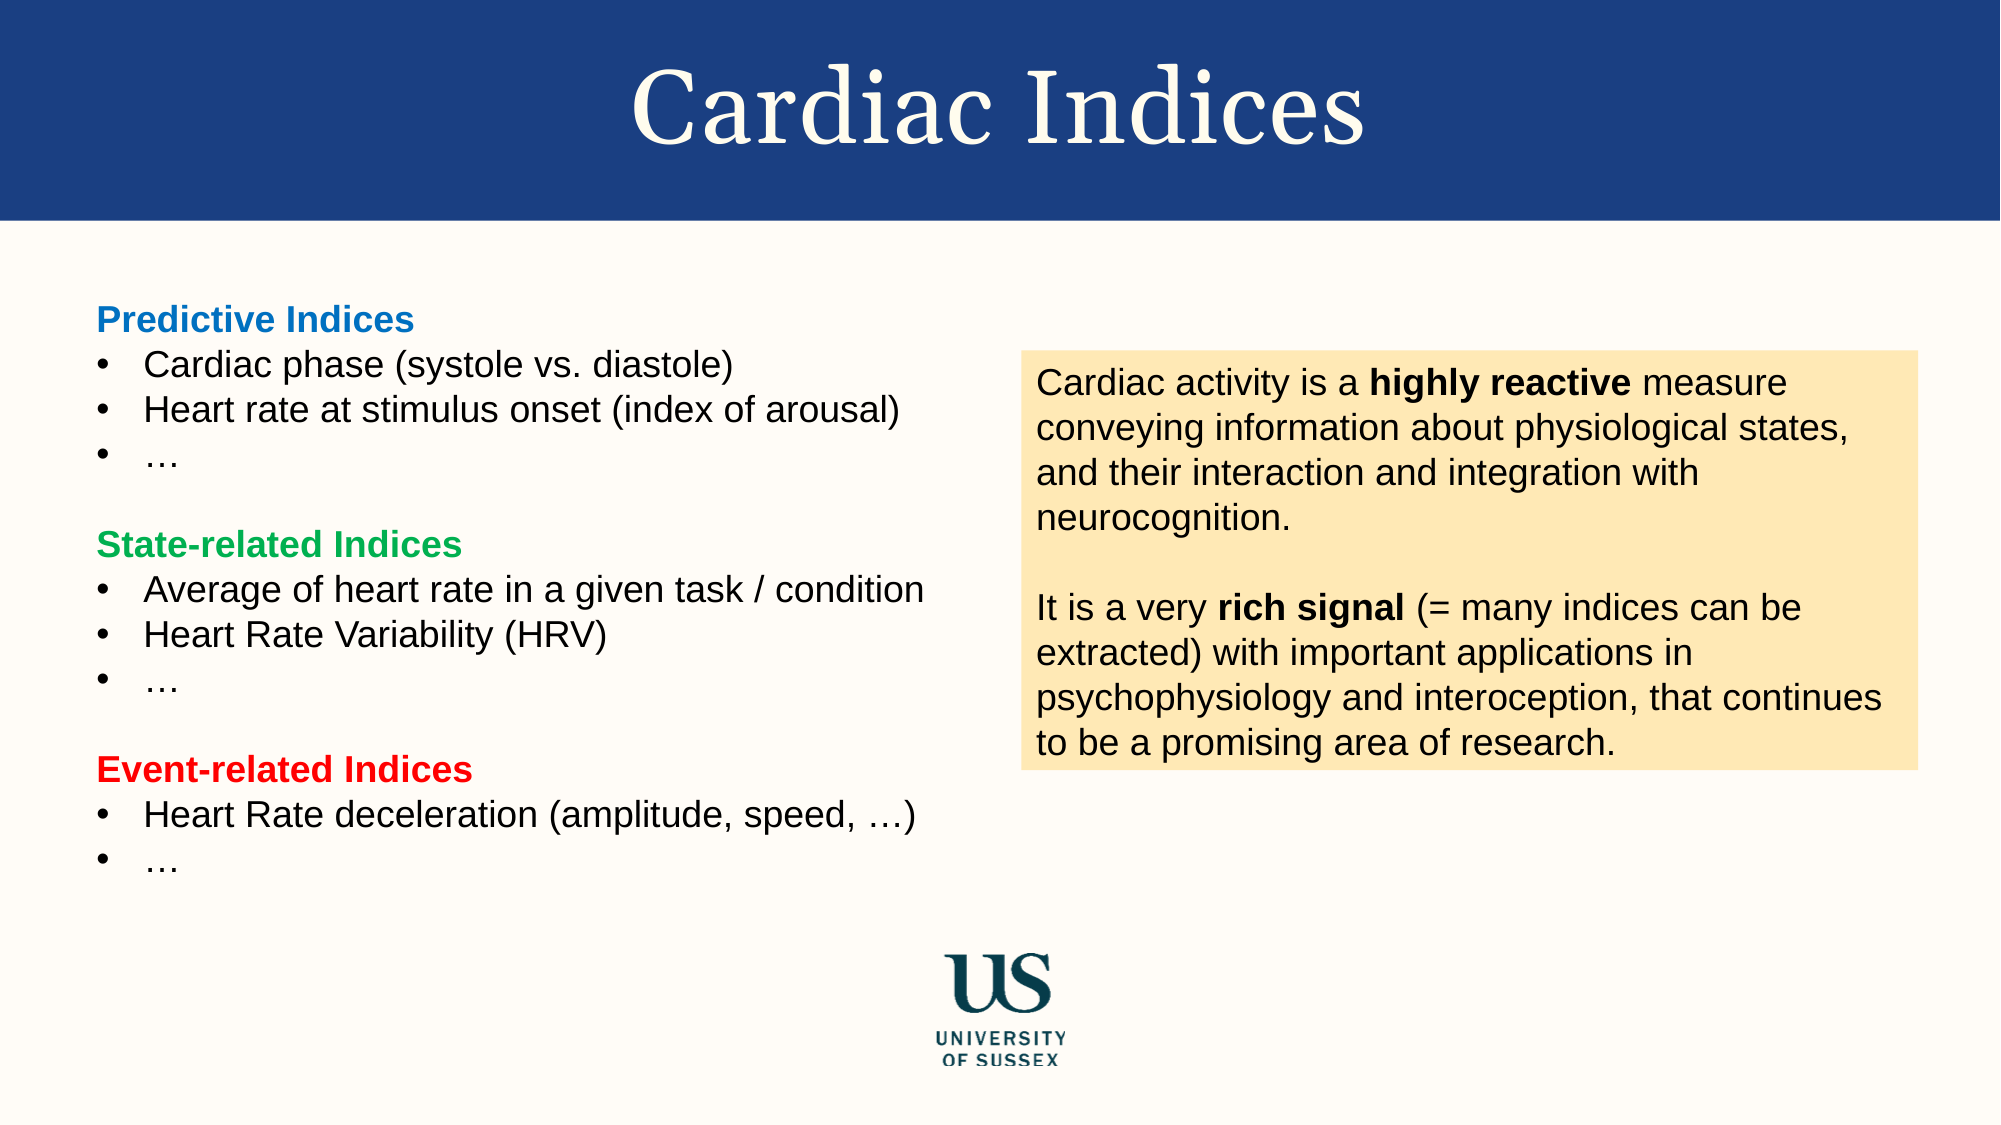

# Cardiac Indices
Predictive Indices
Cardiac phase (systole vs. diastole)
Heart rate at stimulus onset (index of arousal)
…

State-related Indices
Average of heart rate in a given task / condition
Heart Rate Variability (HRV)
…

Event-related Indices
Heart Rate deceleration (amplitude, speed, …)
…

Cardiac activity is a highly reactive measure conveying information about physiological states,  and their interaction and integration with neurocognition.

It is a very rich signal (= many indices can be extracted) with important applications in psychophysiology and interoception, that continues to be a promising area of research.